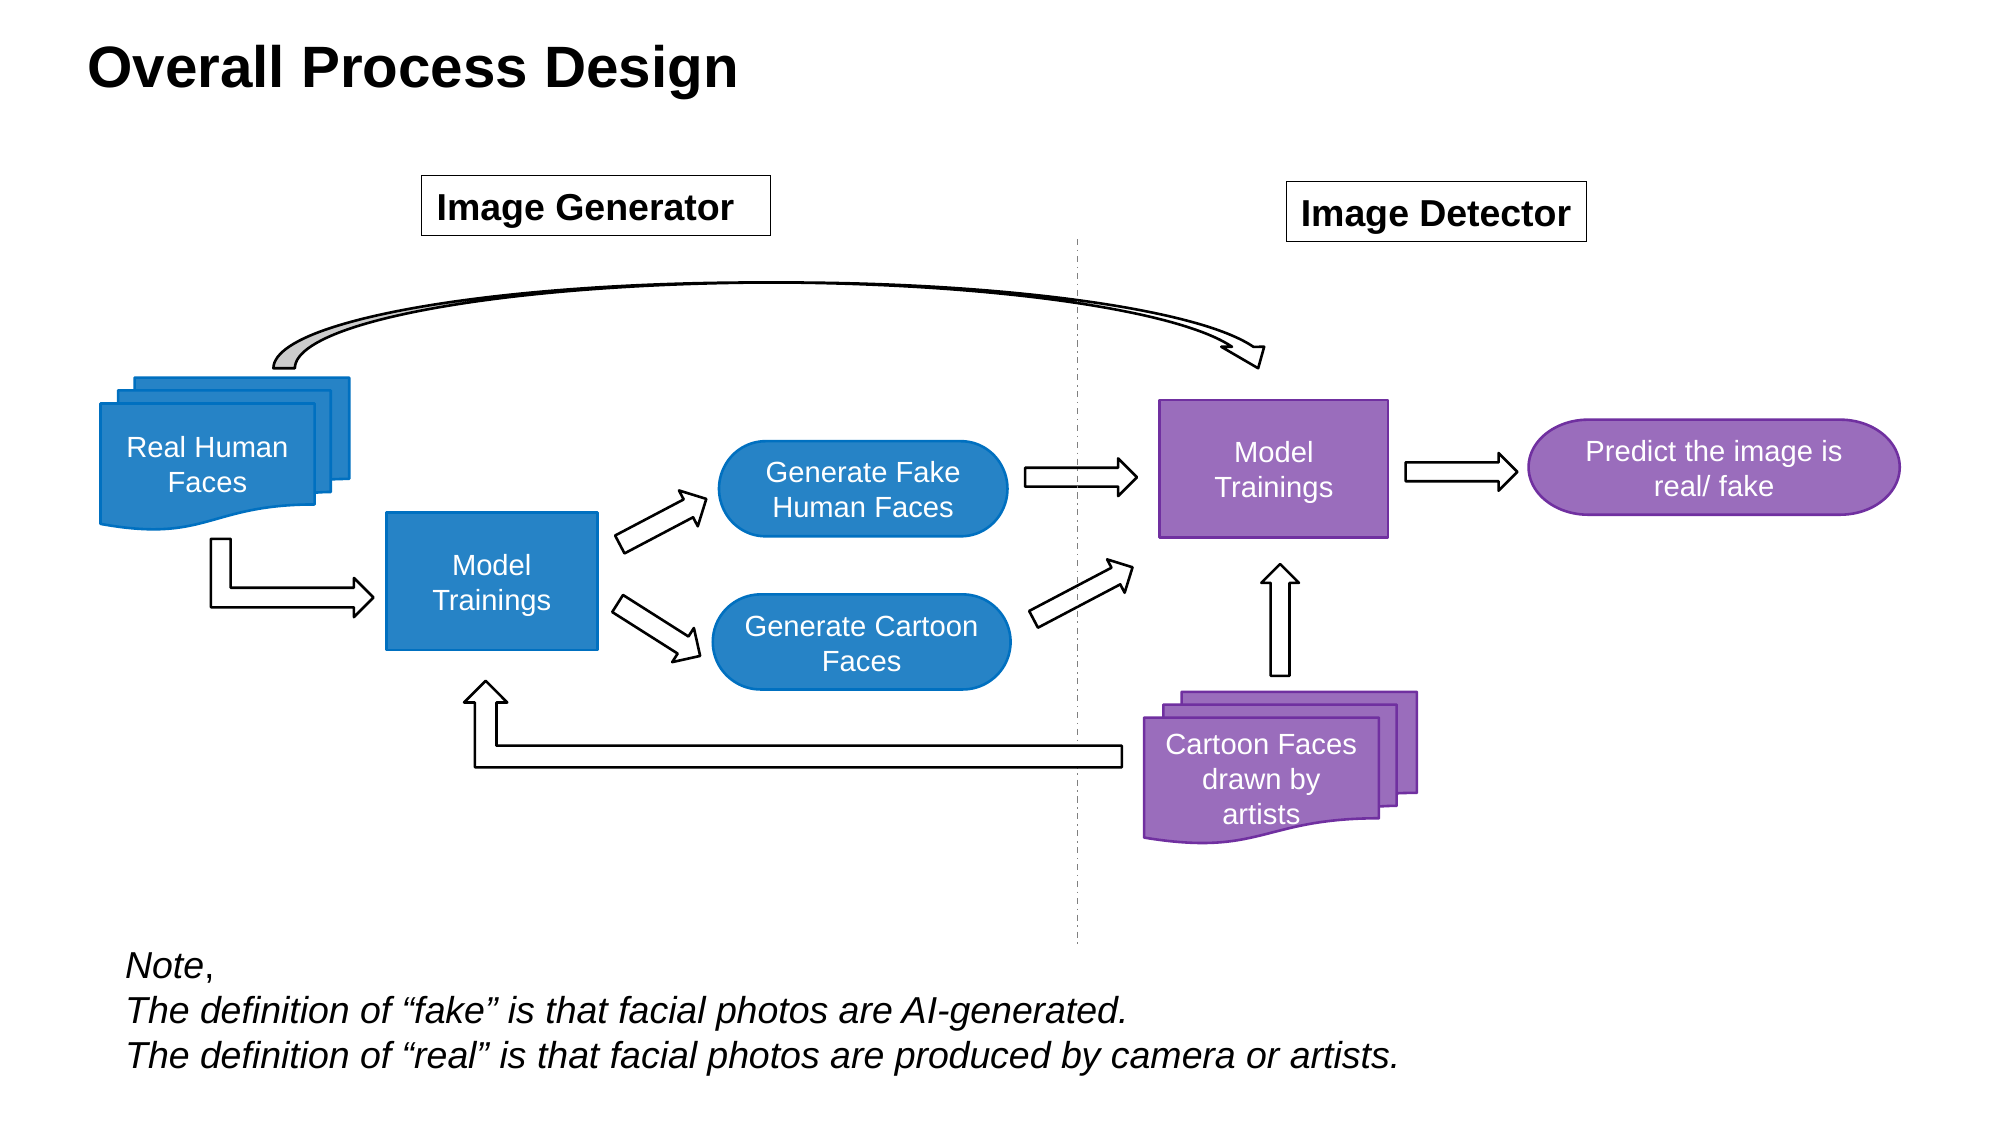

Overall Process Design
Image Generator
Image Detector

Real Human Faces

Model Trainings
Predict the image is real/ fake
Generate Fake Human Faces

Model Trainings

Generate Cartoon Faces

Cartoon Faces drawn by artists
Note,
The definition of “fake” is that facial photos are AI-generated.
The definition of “real” is that facial photos are produced by camera or artists.